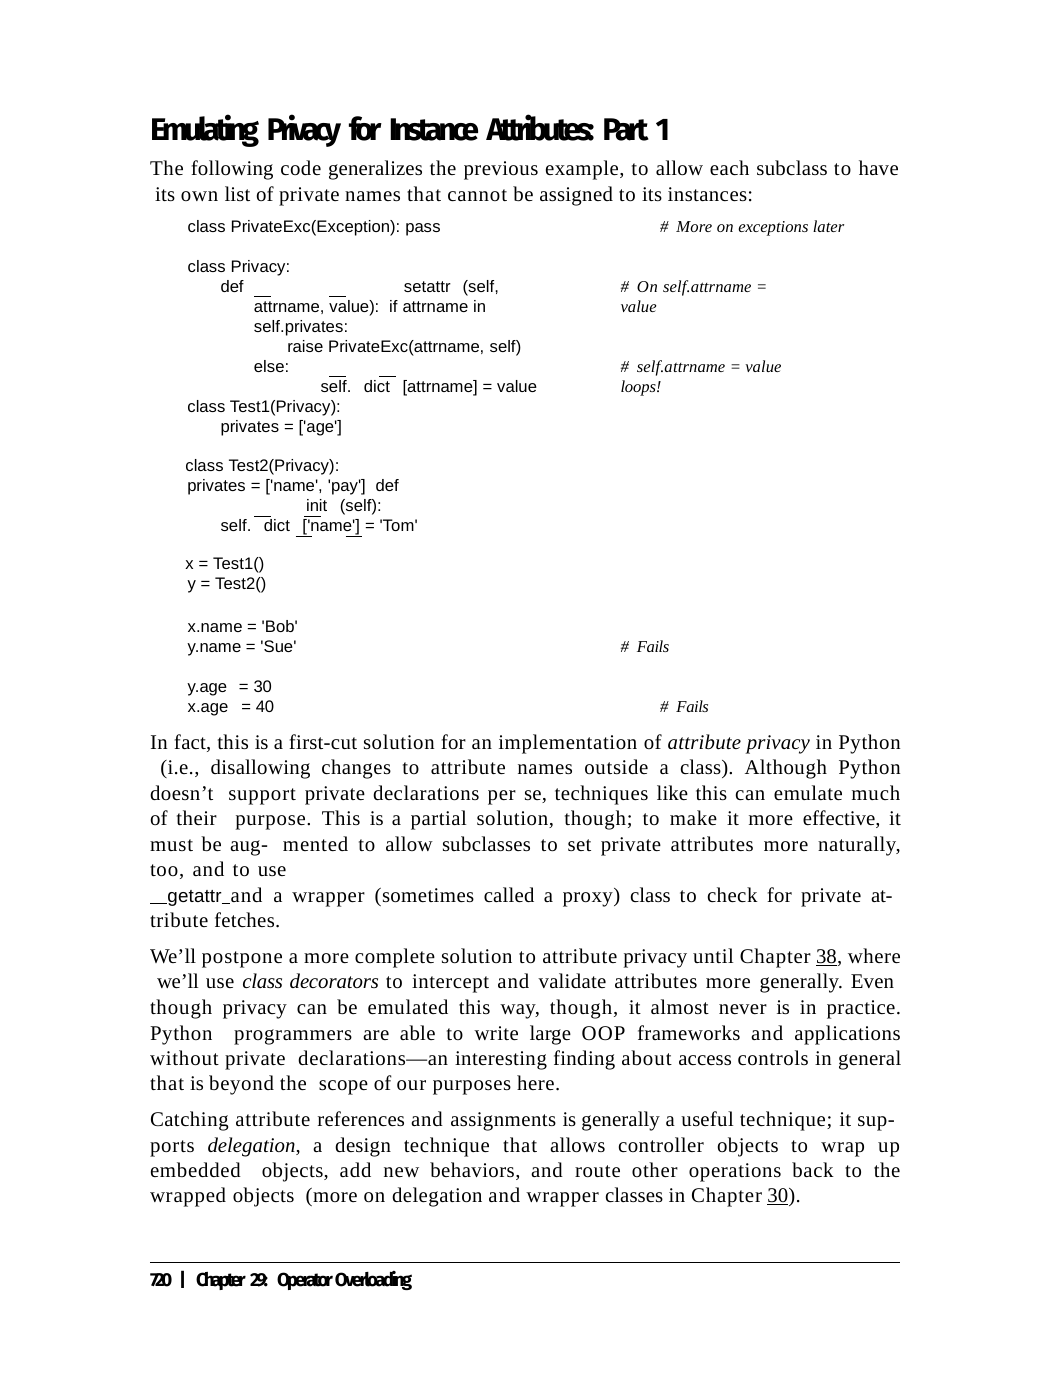

Emulating Privacy for Instance Attributes: Part 1
The following code generalizes the previous example, to allow each subclass to have  its own list of private names that cannot be assigned to its instances:
class PrivateExc(Exception): pass	# More on exceptions later
class Privacy:
def		setattr (self, attrname, value):  if attrname in self.privates:
raise PrivateExc(attrname, self)  else:
self. dict [attrname] = value
# On self.attrname = value

# self.attrname = value loops!

class Test1(Privacy):  privates = ['age']

class Test2(Privacy):
privates = ['name', 'pay']  def	init (self):
self. dict ['name'] = 'Tom'

x = Test1()  y = Test2()

x.name = 'Bob'  y.name = 'Sue'
# Fails
y.age = 30
x.age = 40	# Fails
In fact, this is a first-cut solution for an implementation of attribute privacy in Python  (i.e., disallowing changes to attribute names outside a class). Although Python doesn’t  support private declarations per se, techniques like this can emulate much of their  purpose. This is a partial solution, though; to make it more effective, it must be aug-  mented to allow subclasses to set private attributes more naturally, too, and to use
  getattr and a wrapper (sometimes called a proxy) class to check for private at-  tribute fetches.
We’ll postpone a more complete solution to attribute privacy until Chapter 38, where  we’ll use class decorators to intercept and validate attributes more generally. Even  though privacy can be emulated this way, though, it almost never is in practice. Python  programmers are able to write large OOP frameworks and applications without private  declarations—an interesting finding about access controls in general that is beyond the  scope of our purposes here.
Catching attribute references and assignments is generally a useful technique; it sup-  ports delegation, a design technique that allows controller objects to wrap up embedded  objects, add new behaviors, and route other operations back to the wrapped objects  (more on delegation and wrapper classes in Chapter 30).

720  |  Chapter 29:  Operator Overloading